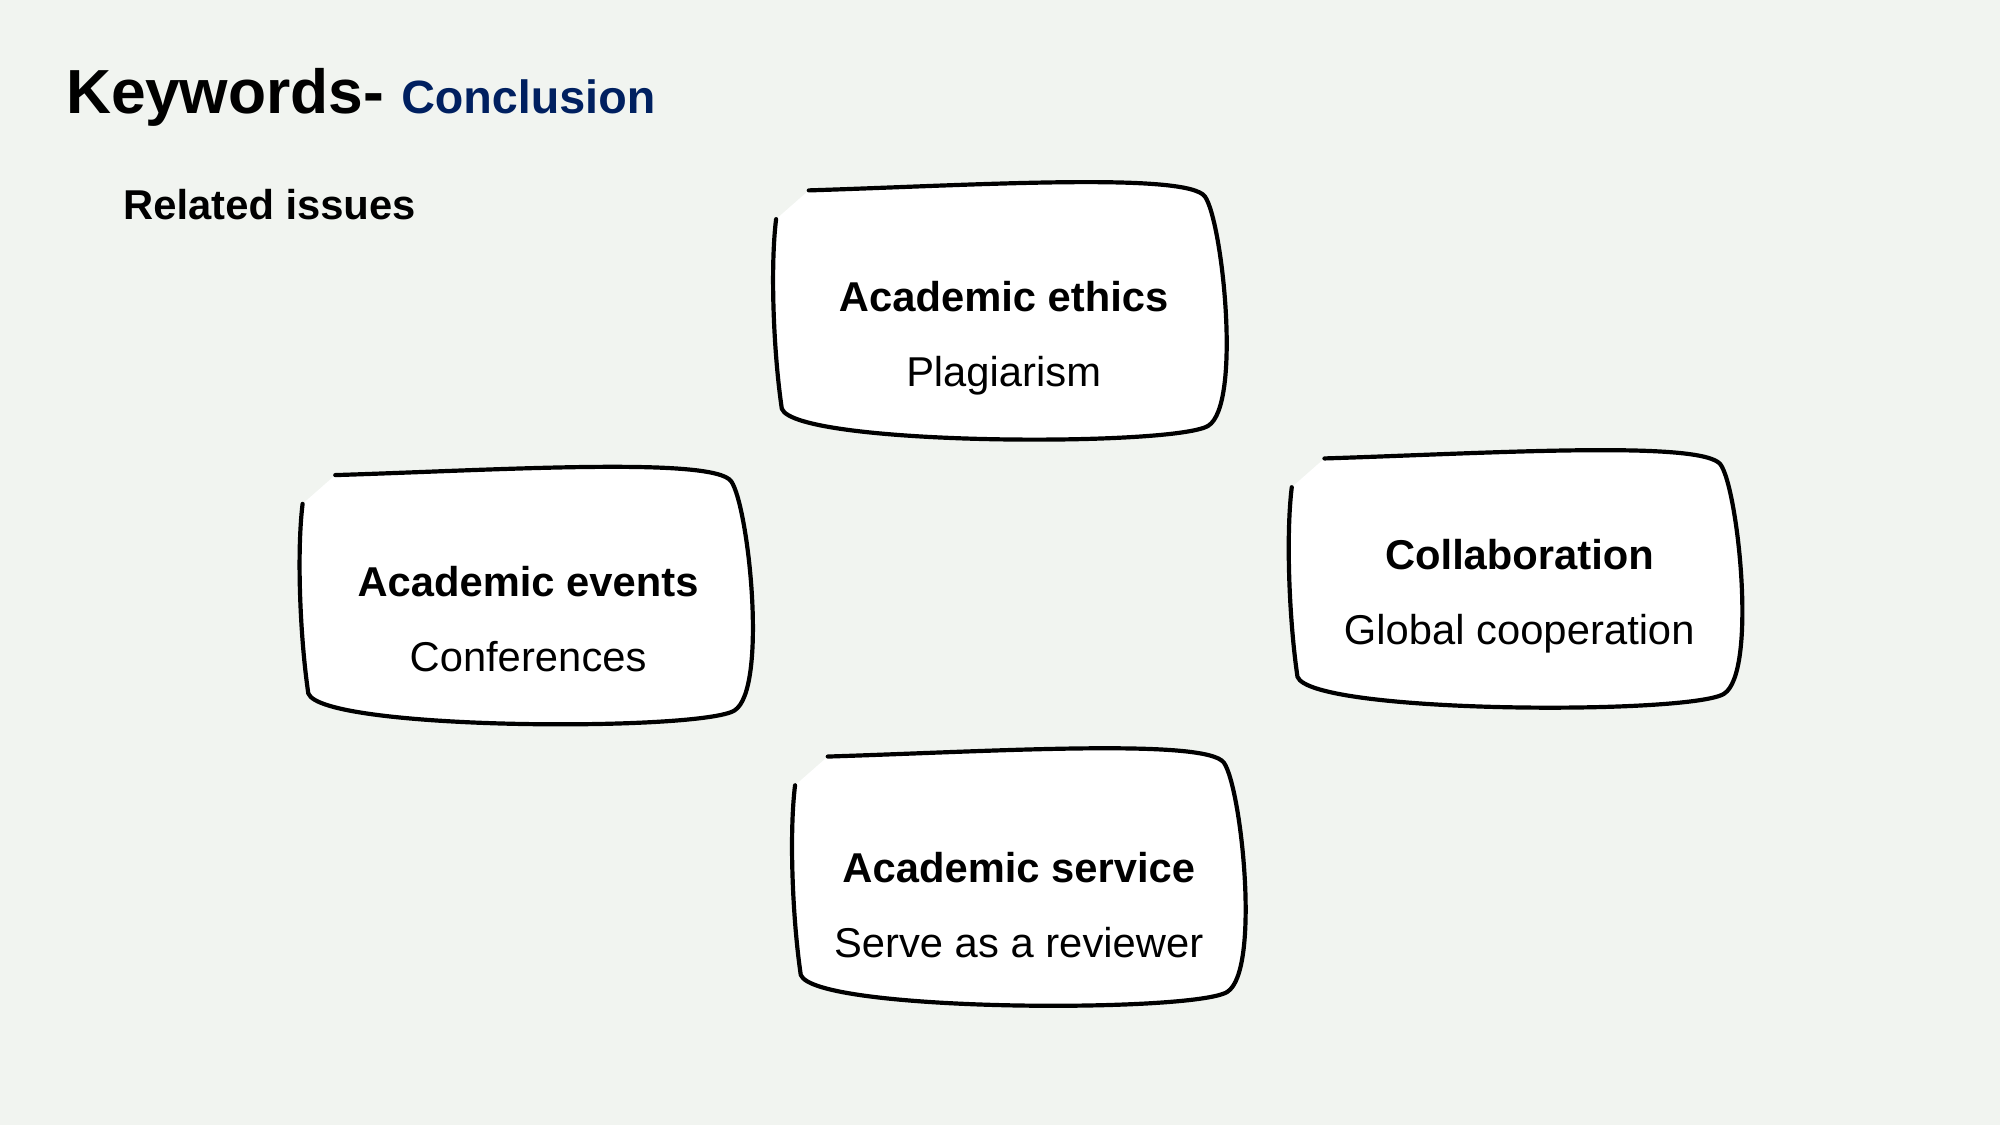

Keywords- Conclusion
Related issues

Academic ethics
Plagiarism

Collaboration
Global cooperation

Academic events
Conferences

Academic service
Serve as a reviewer